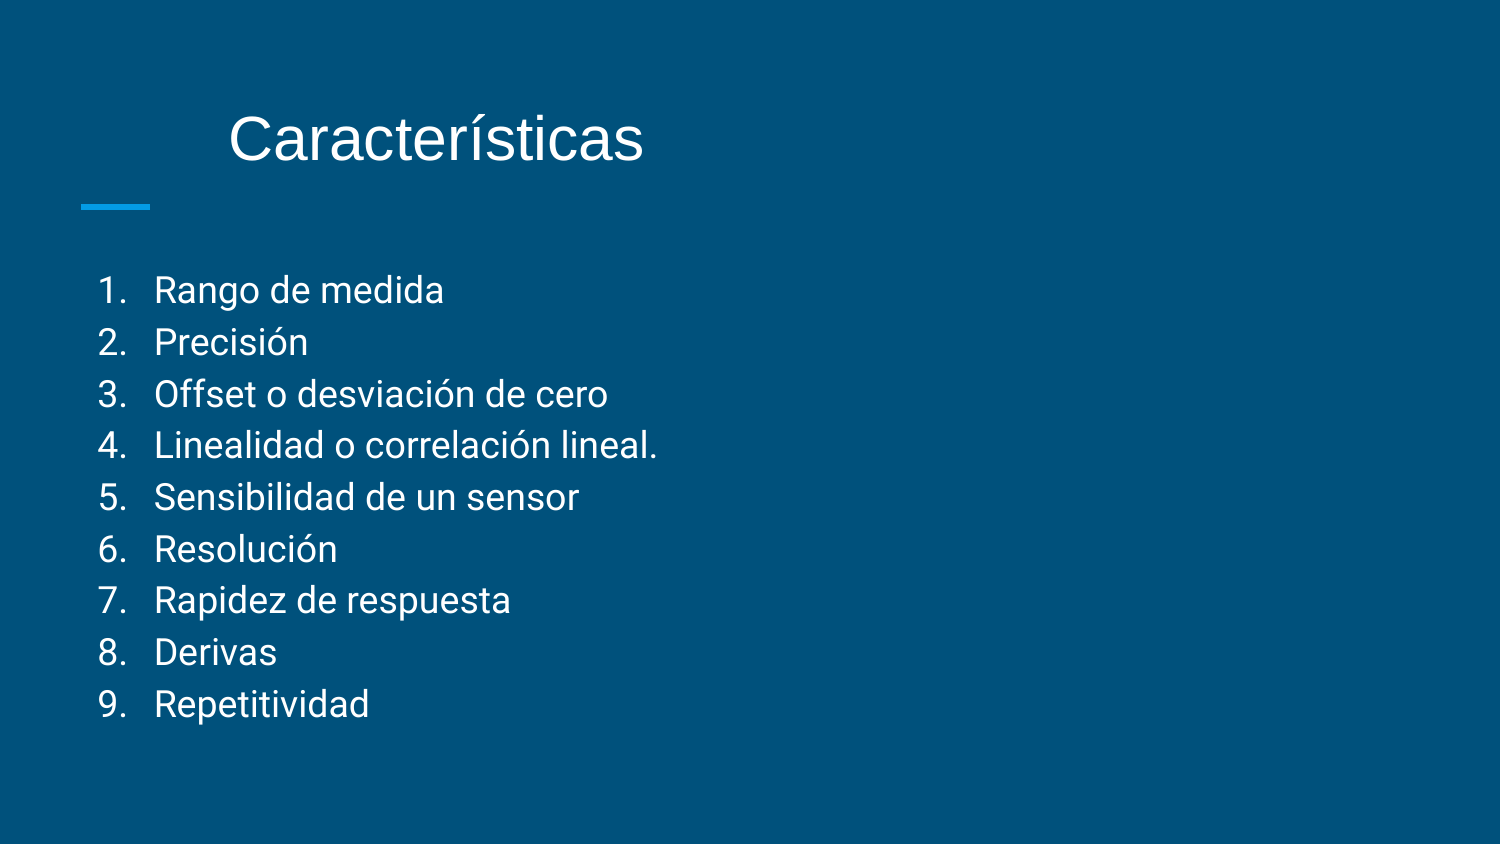

# Características
Rango de medida
Precisión
Offset o desviación de cero
Linealidad o correlación lineal.
Sensibilidad de un sensor
Resolución
Rapidez de respuesta
Derivas
Repetitividad